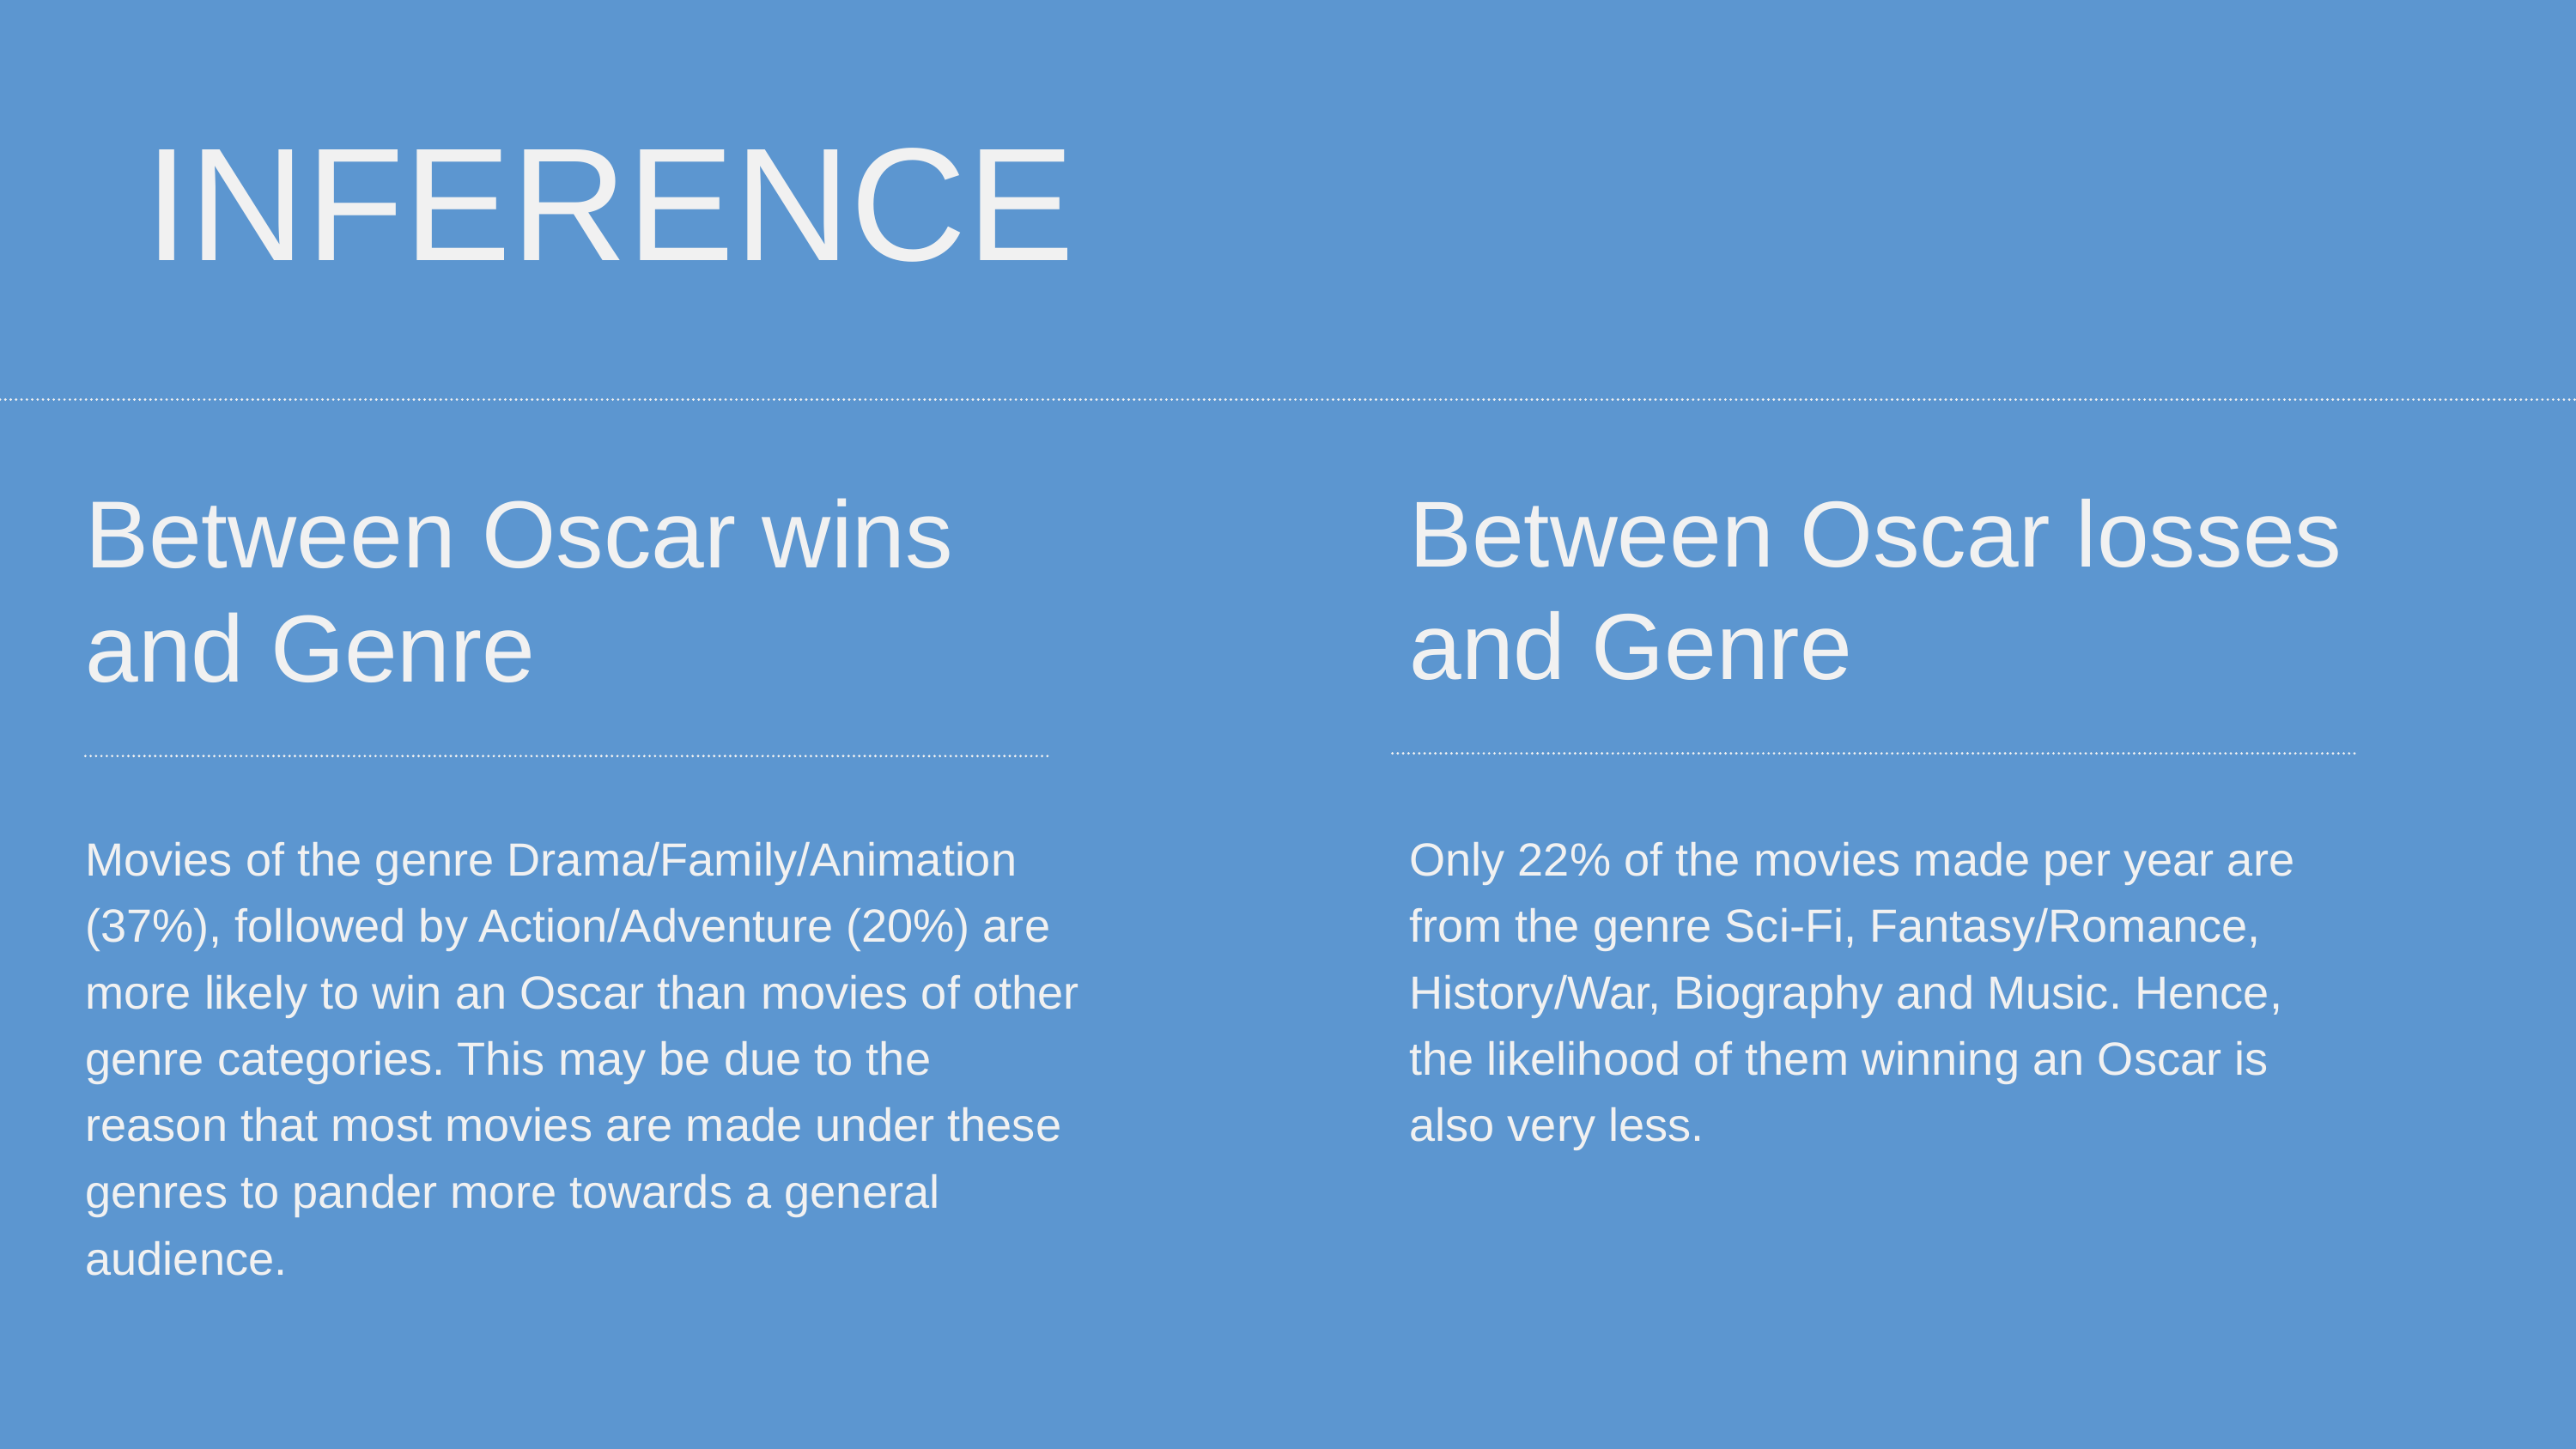

INFERENCE

Between Oscar wins and Genre
Between Oscar losses and Genre

Movies of the genre Drama/Family/Animation (37%), followed by Action/Adventure (20%) are more likely to win an Oscar than movies of other genre categories. This may be due to the reason that most movies are made under these genres to pander more towards a general audience.
Only 22% of the movies made per year are from the genre Sci-Fi, Fantasy/Romance, History/War, Biography and Music. Hence, the likelihood of them winning an Oscar is also very less.